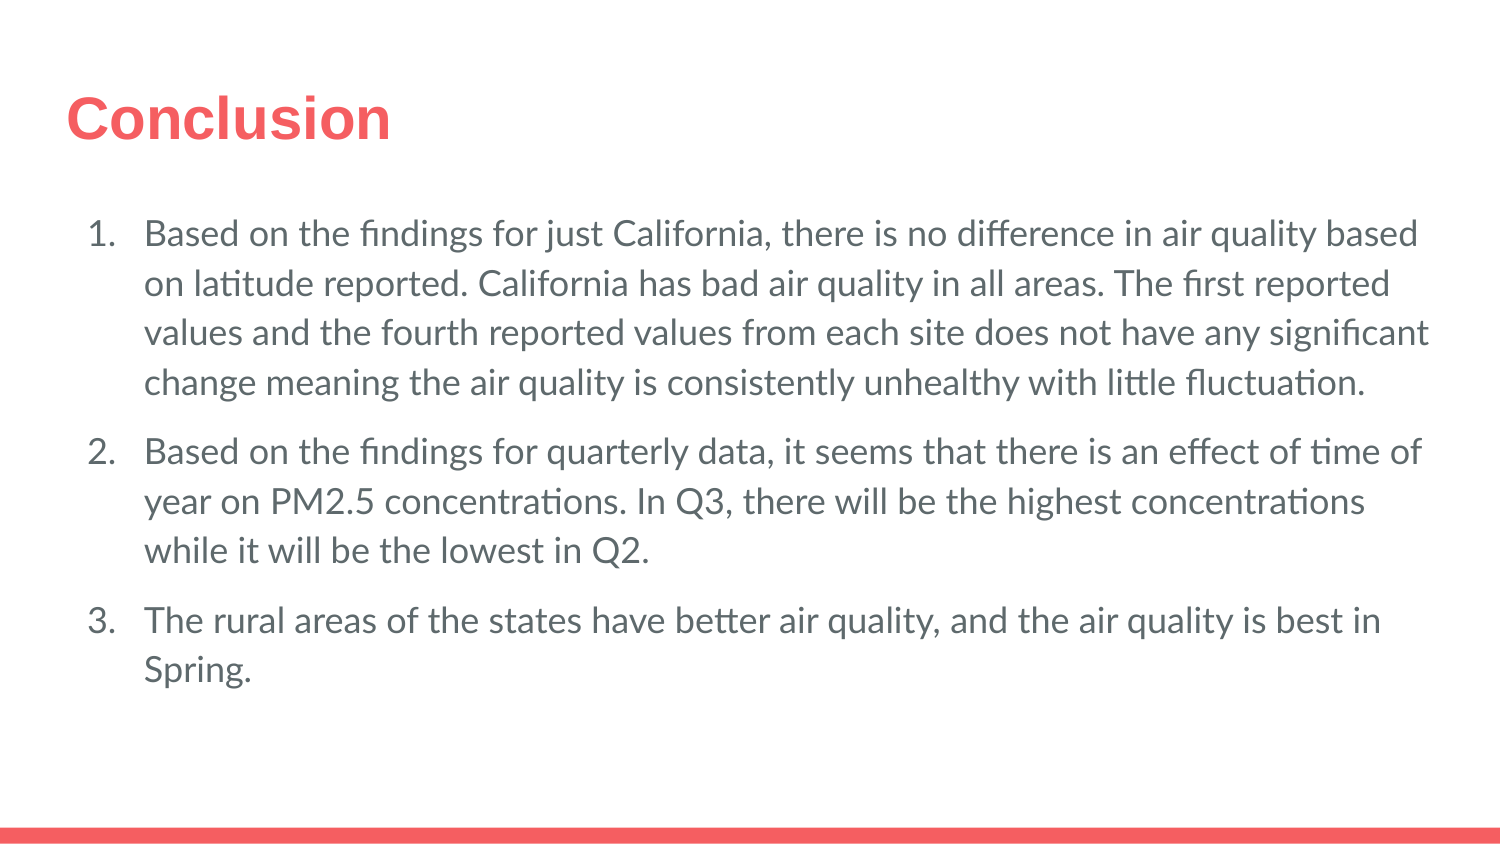

# Conclusion
Based on the findings for just California, there is no difference in air quality based on latitude reported. California has bad air quality in all areas. The first reported values and the fourth reported values from each site does not have any significant change meaning the air quality is consistently unhealthy with little fluctuation.
Based on the findings for quarterly data, it seems that there is an effect of time of year on PM2.5 concentrations. In Q3, there will be the highest concentrations while it will be the lowest in Q2.
The rural areas of the states have better air quality, and the air quality is best in Spring.